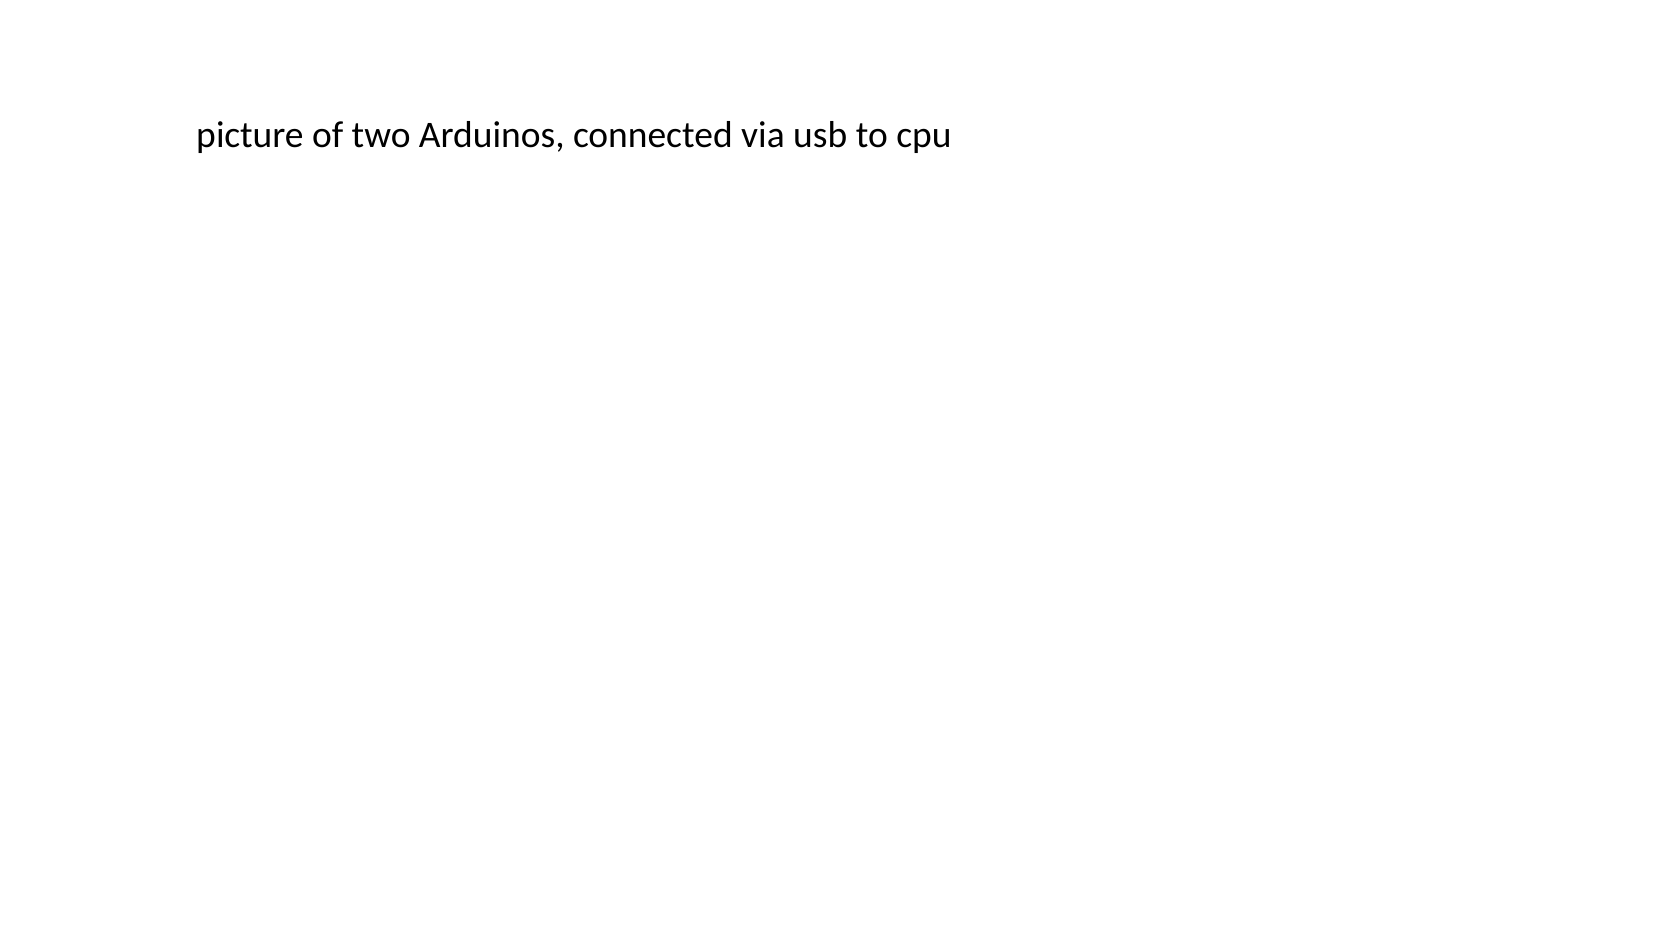

picture of two Arduinos, connected via usb to cpu